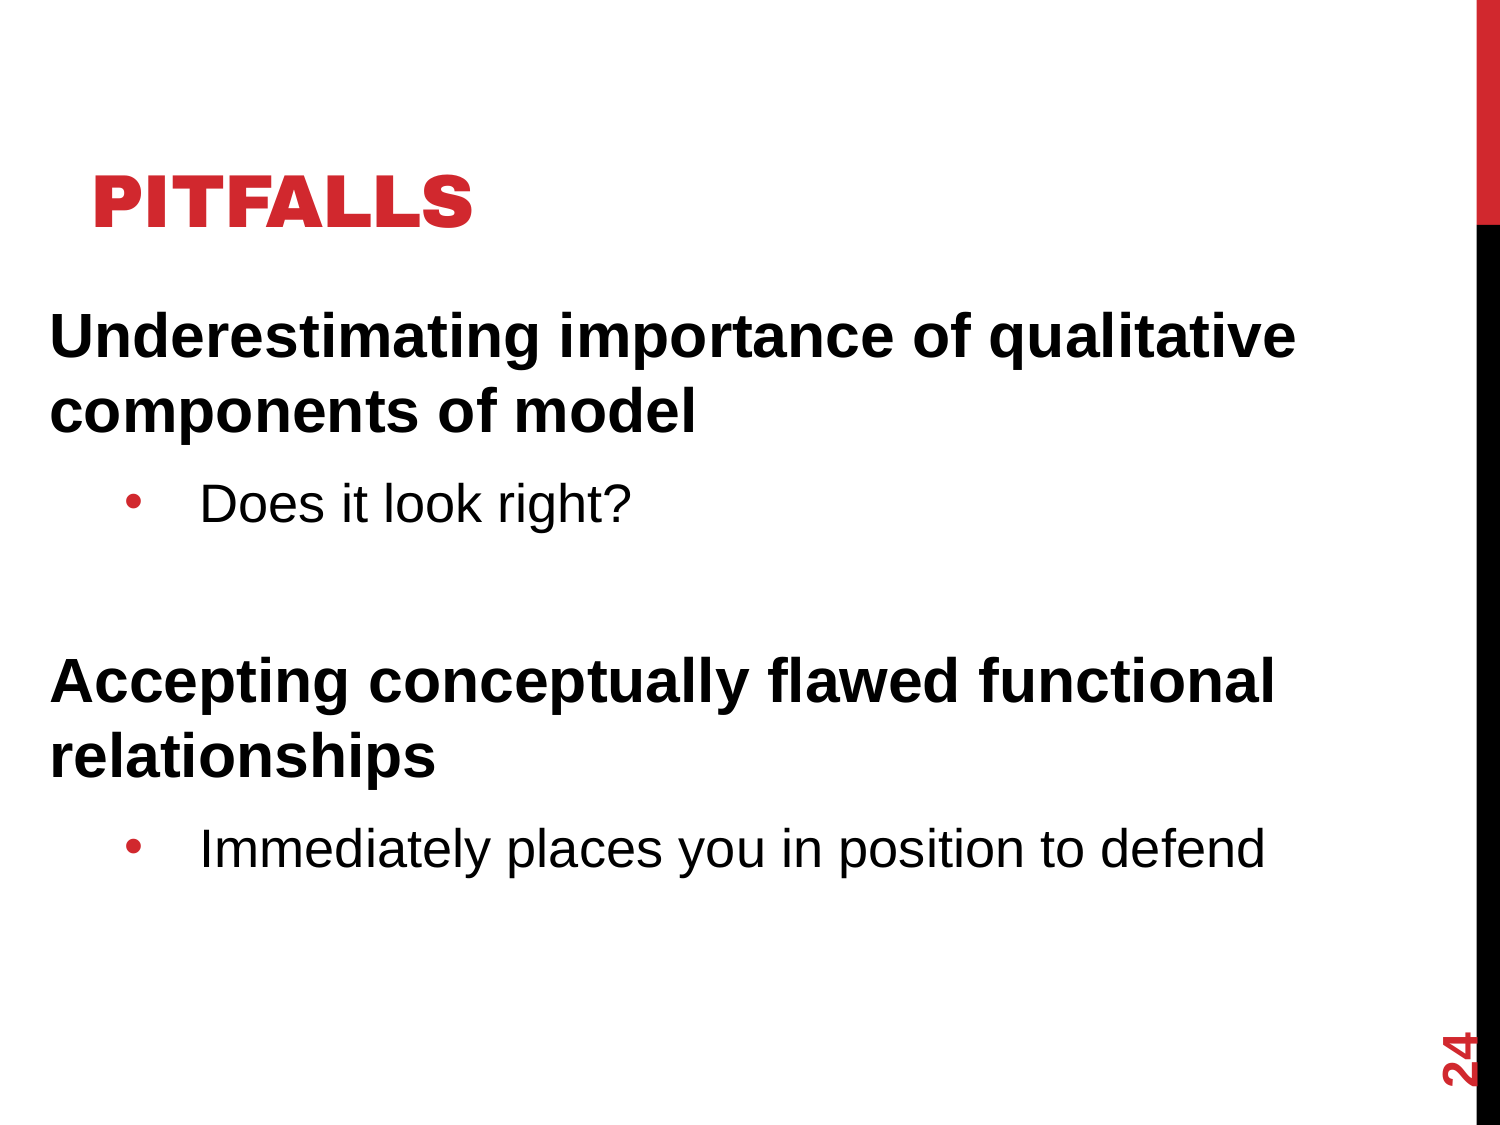

# Pitfalls
Underestimating importance of qualitative components of model
Does it look right?

Accepting conceptually flawed functional relationships
Immediately places you in position to defend
24